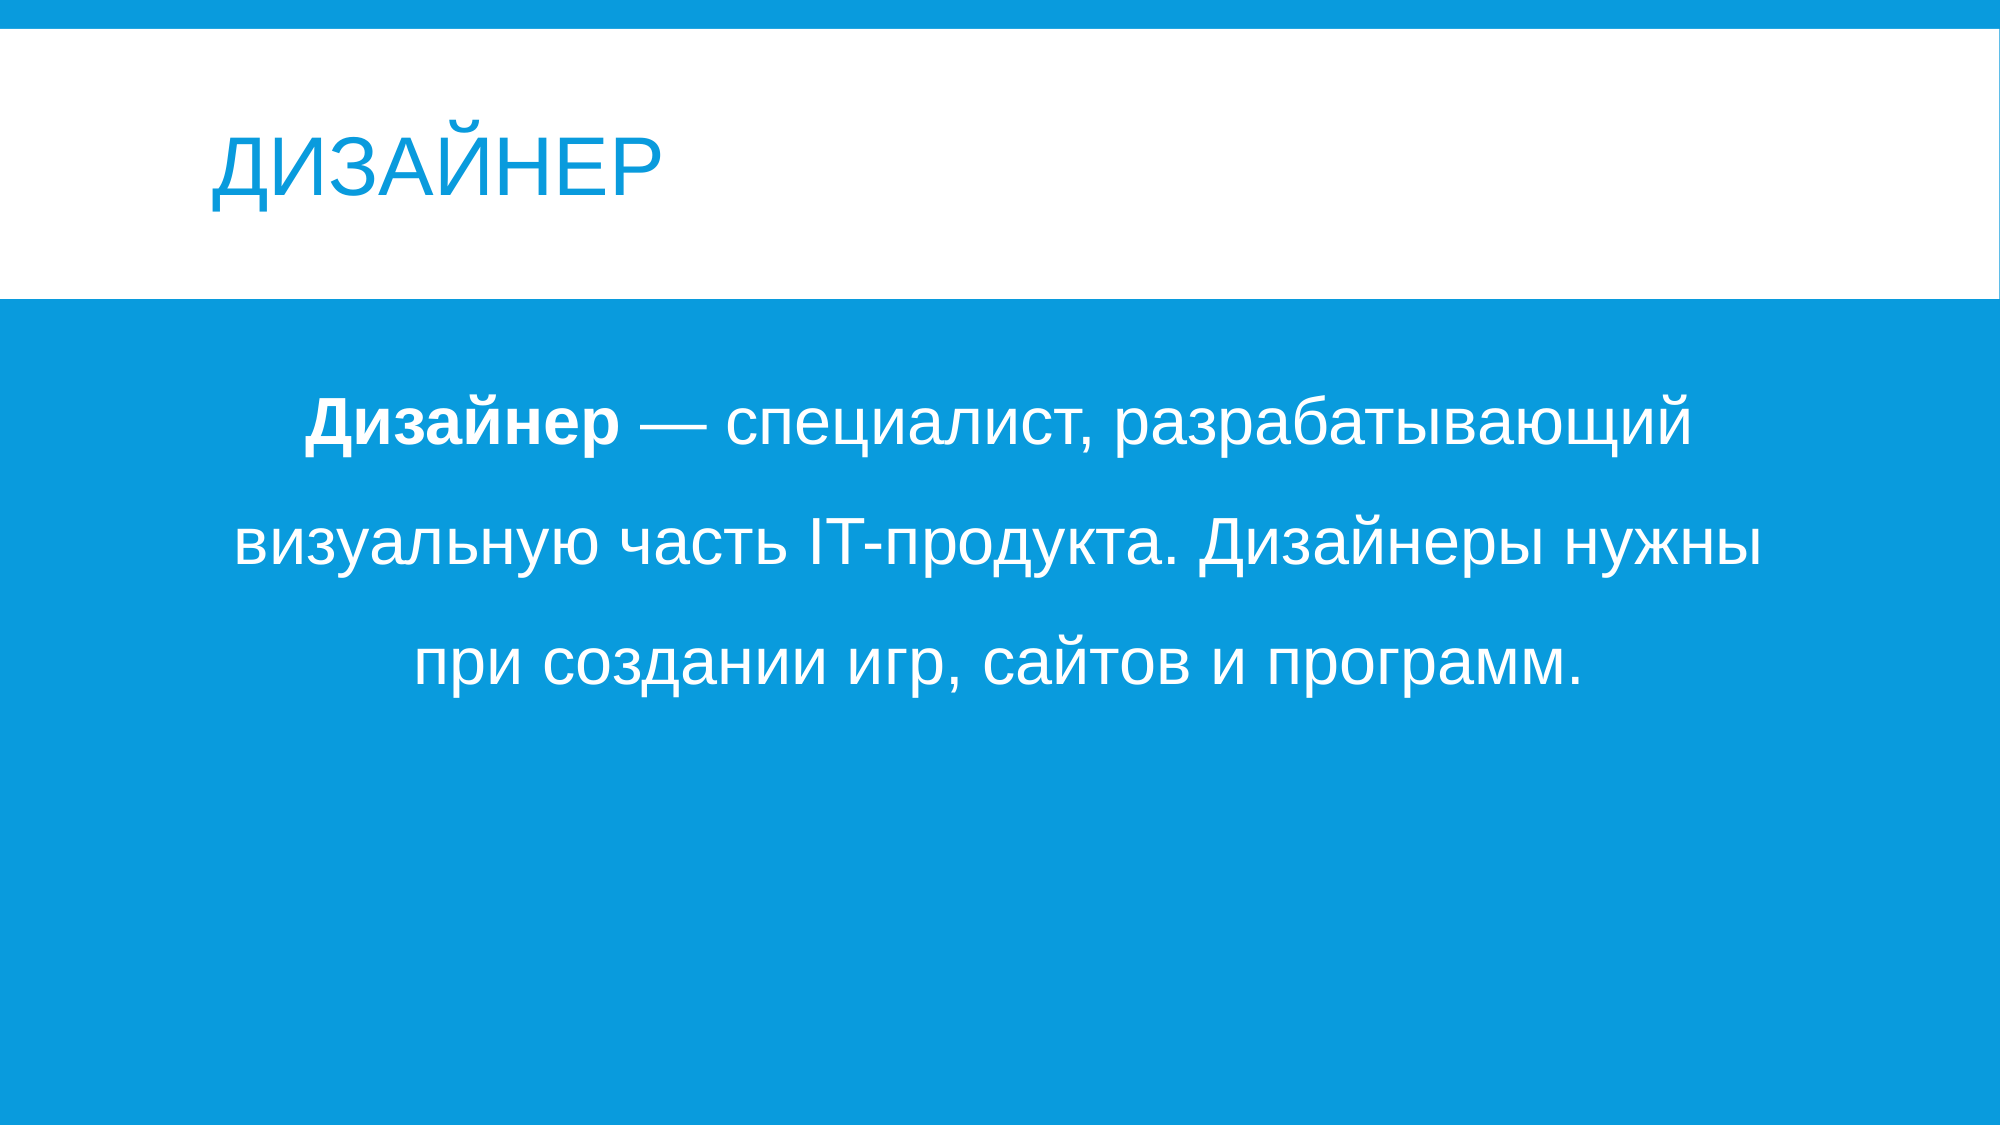

# Дизайнер
Дизайнер — специалист, разрабатывающий визуальную часть IT-продукта. Дизайнеры нужны при создании игр, сайтов и программ.